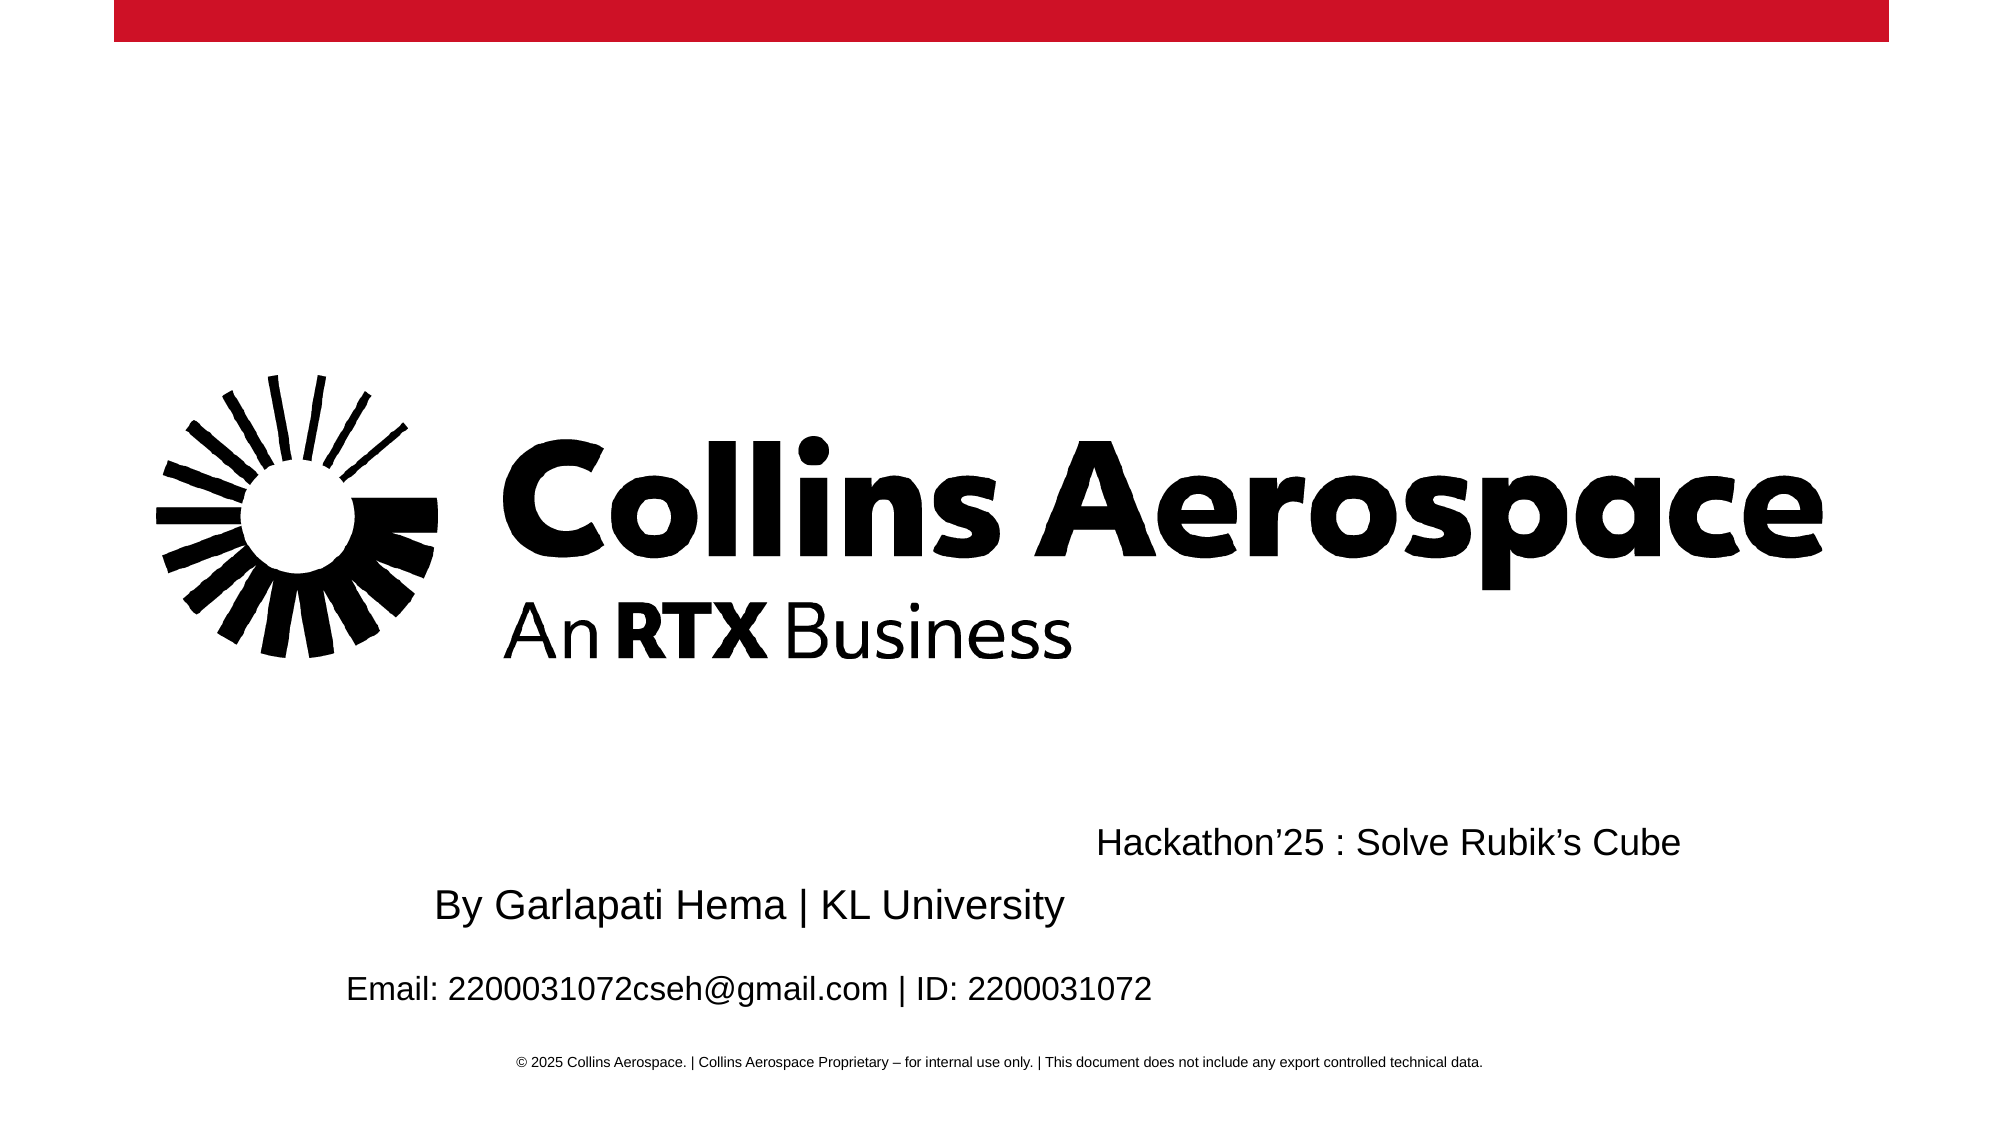

Hackathon’25 : Solve Rubik’s Cube
By Garlapati Hema | KL University
Email: 2200031072cseh@gmail.com | ID: 2200031072
© 2025 Collins Aerospace. | Collins Aerospace Proprietary – for internal use only. | This document does not include any export controlled technical data.